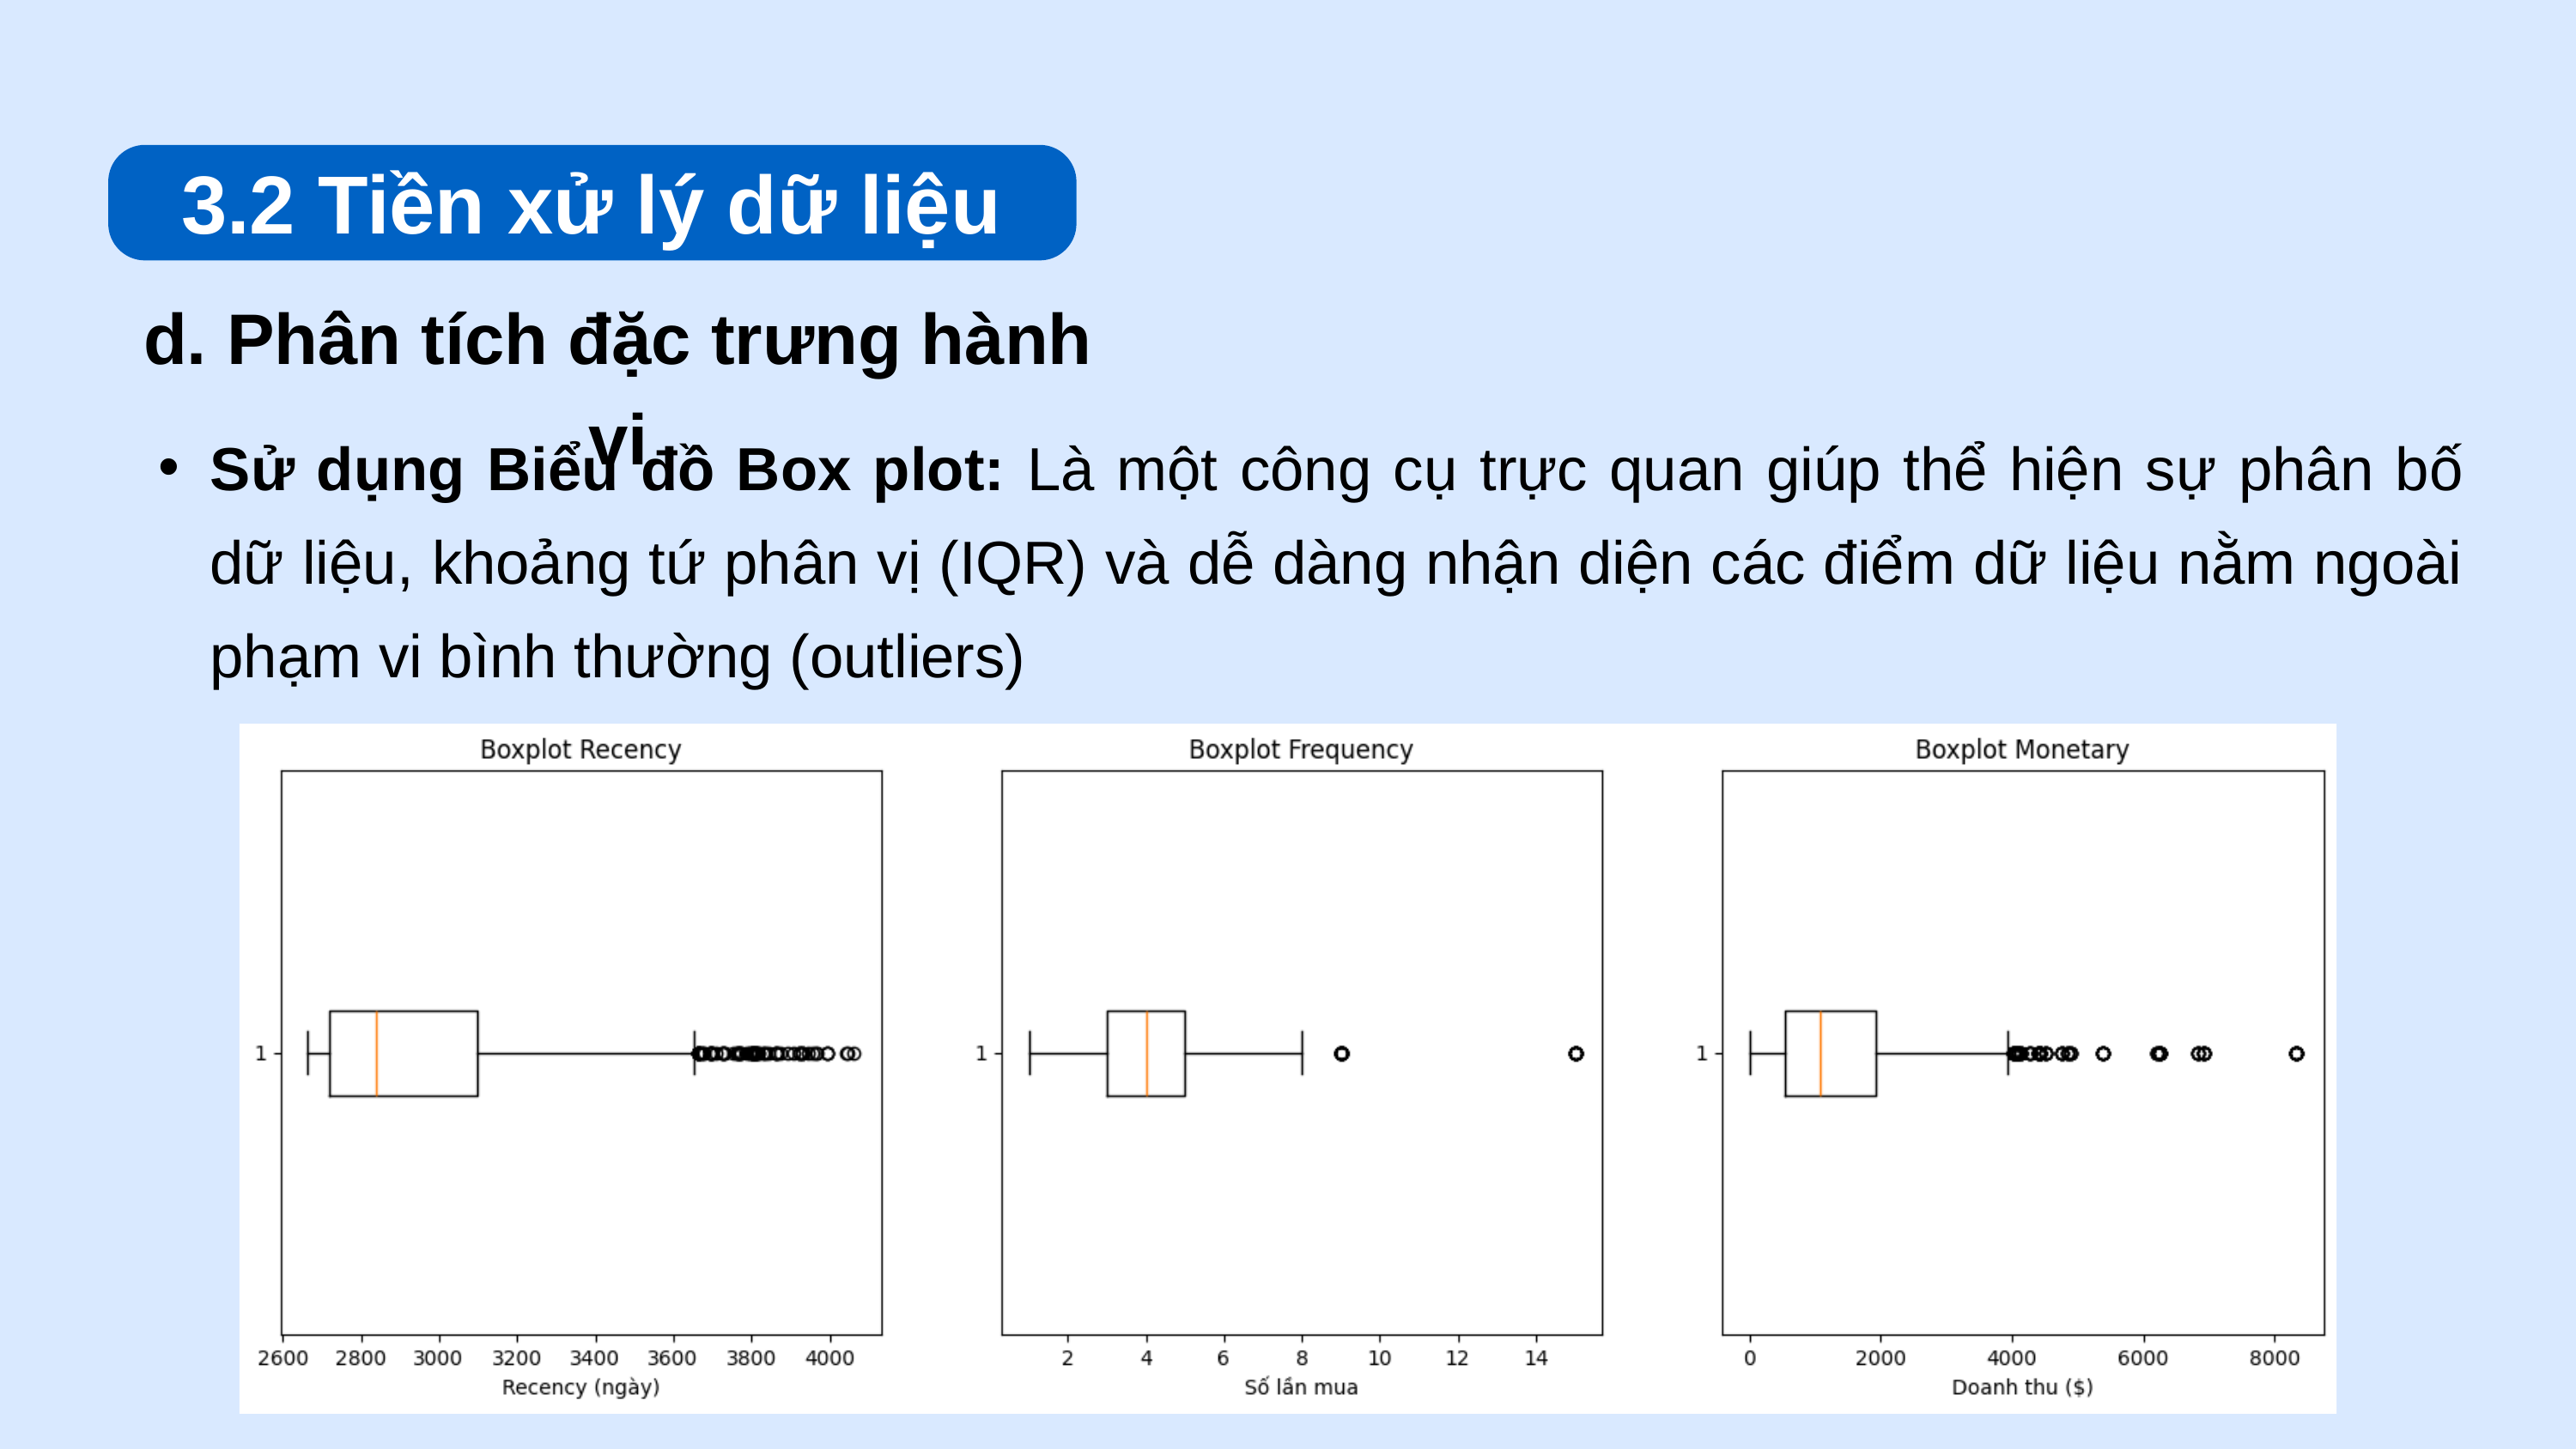

3.2 Tiền xử lý dữ liệu
d. Phân tích đặc trưng hành vi
Sử dụng Biểu đồ Box plot: Là một công cụ trực quan giúp thể hiện sự phân bố dữ liệu, khoảng tứ phân vị (IQR) và dễ dàng nhận diện các điểm dữ liệu nằm ngoài phạm vi bình thường (outliers)